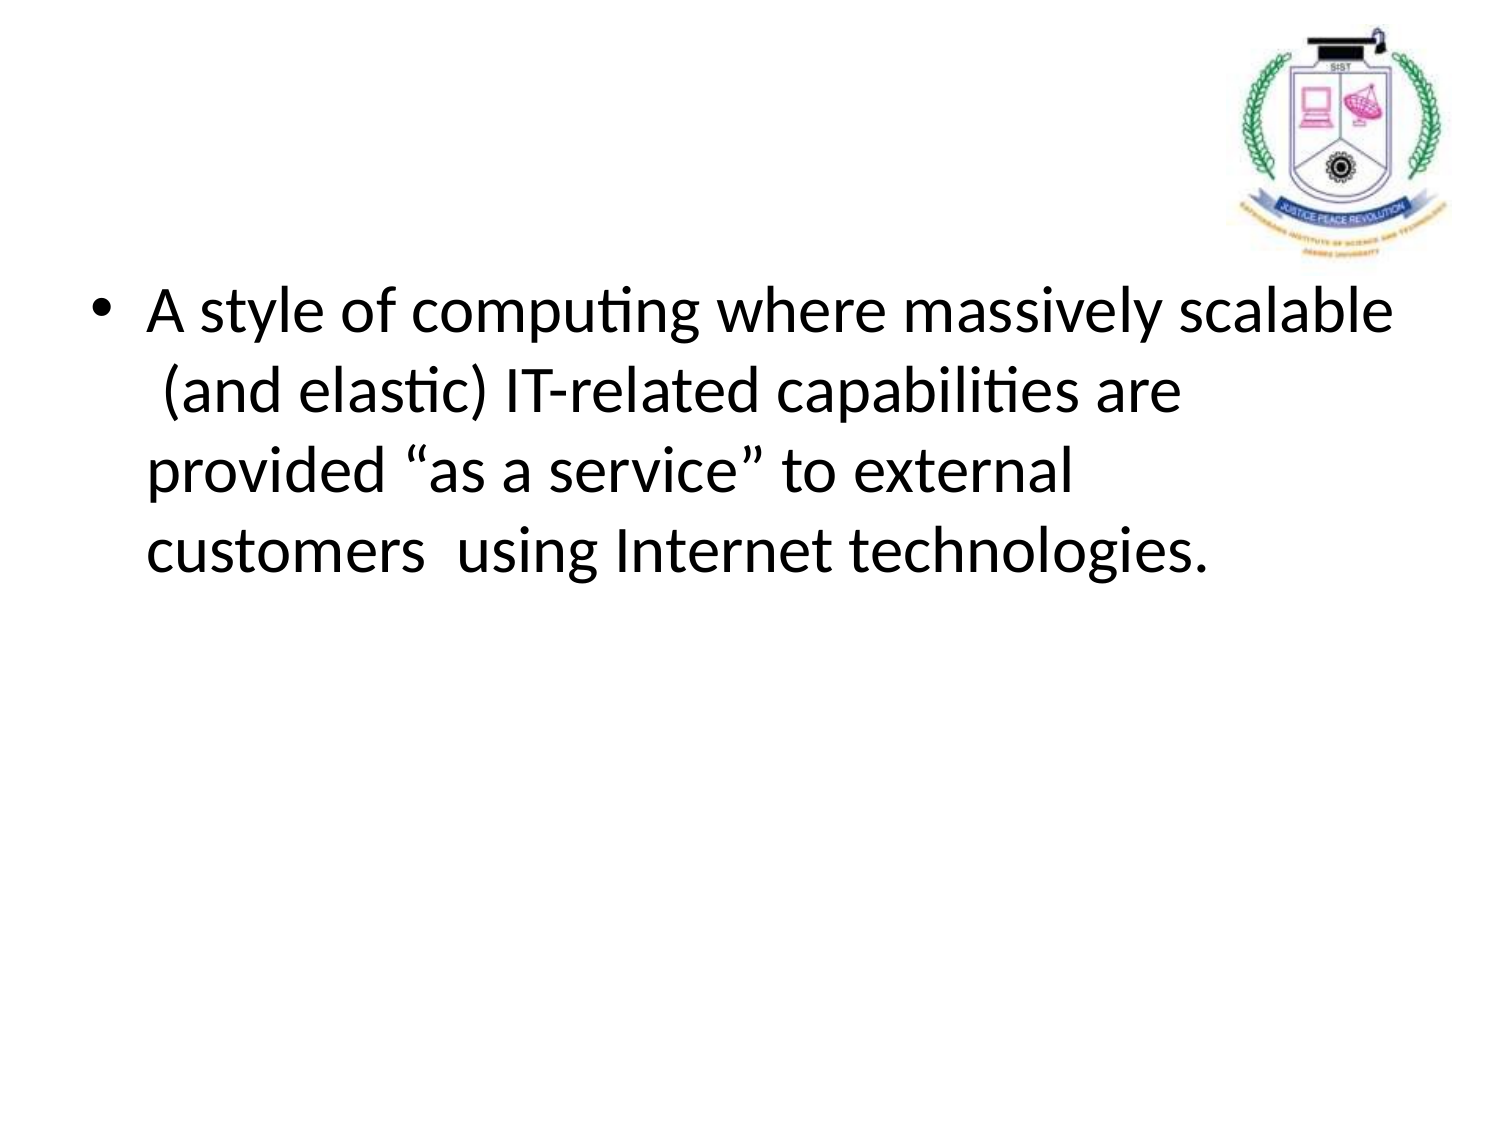

A style of computing where massively scalable  (and elastic) IT-related capabilities are
provided “as a service” to external customers  using Internet technologies.